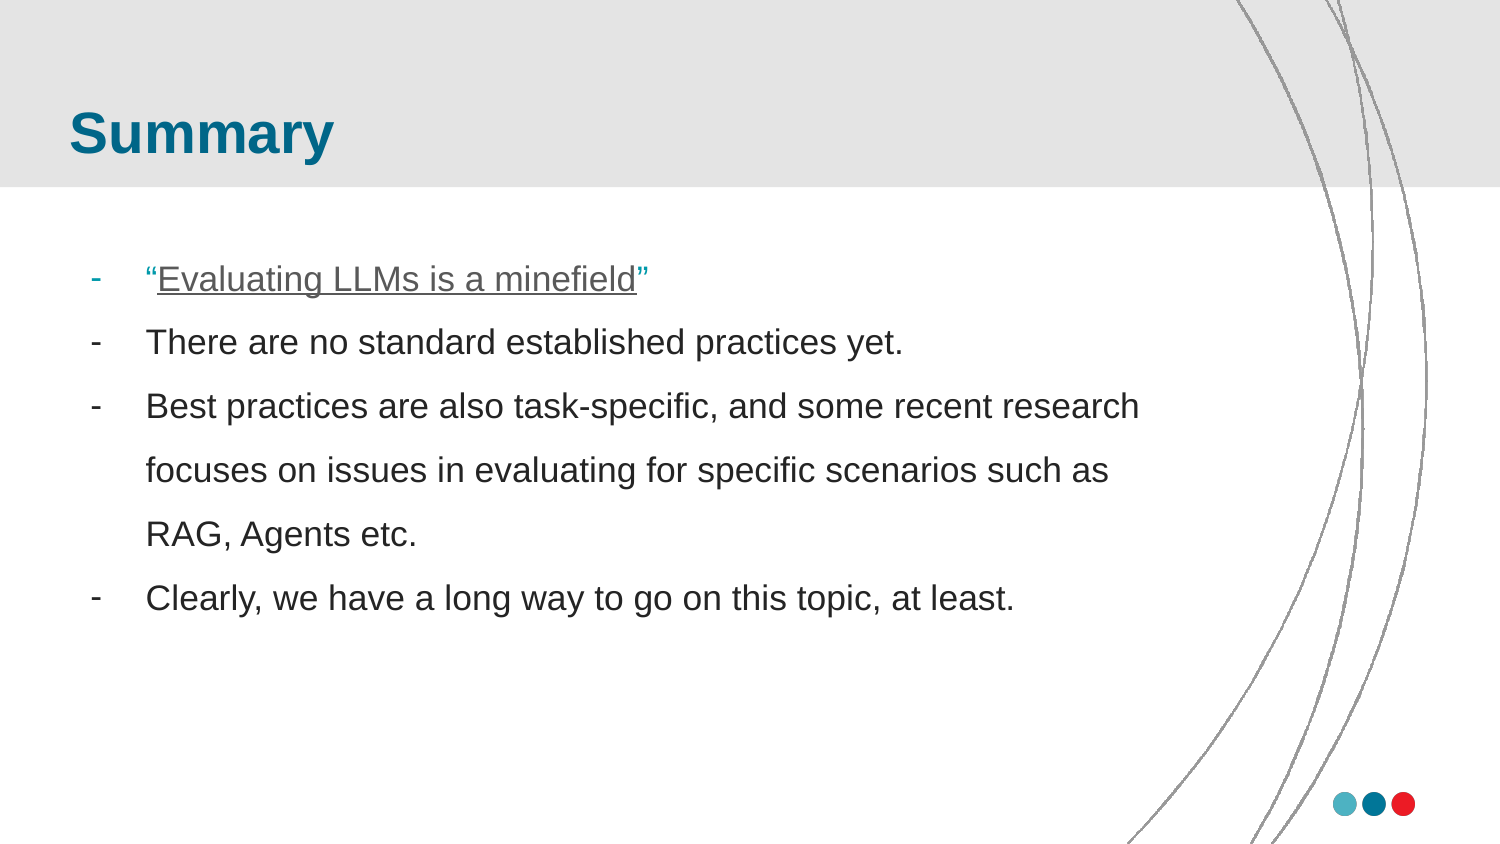

# Summary
“Evaluating LLMs is a minefield”
There are no standard established practices yet.
Best practices are also task-specific, and some recent research focuses on issues in evaluating for specific scenarios such as RAG, Agents etc.
Clearly, we have a long way to go on this topic, at least.